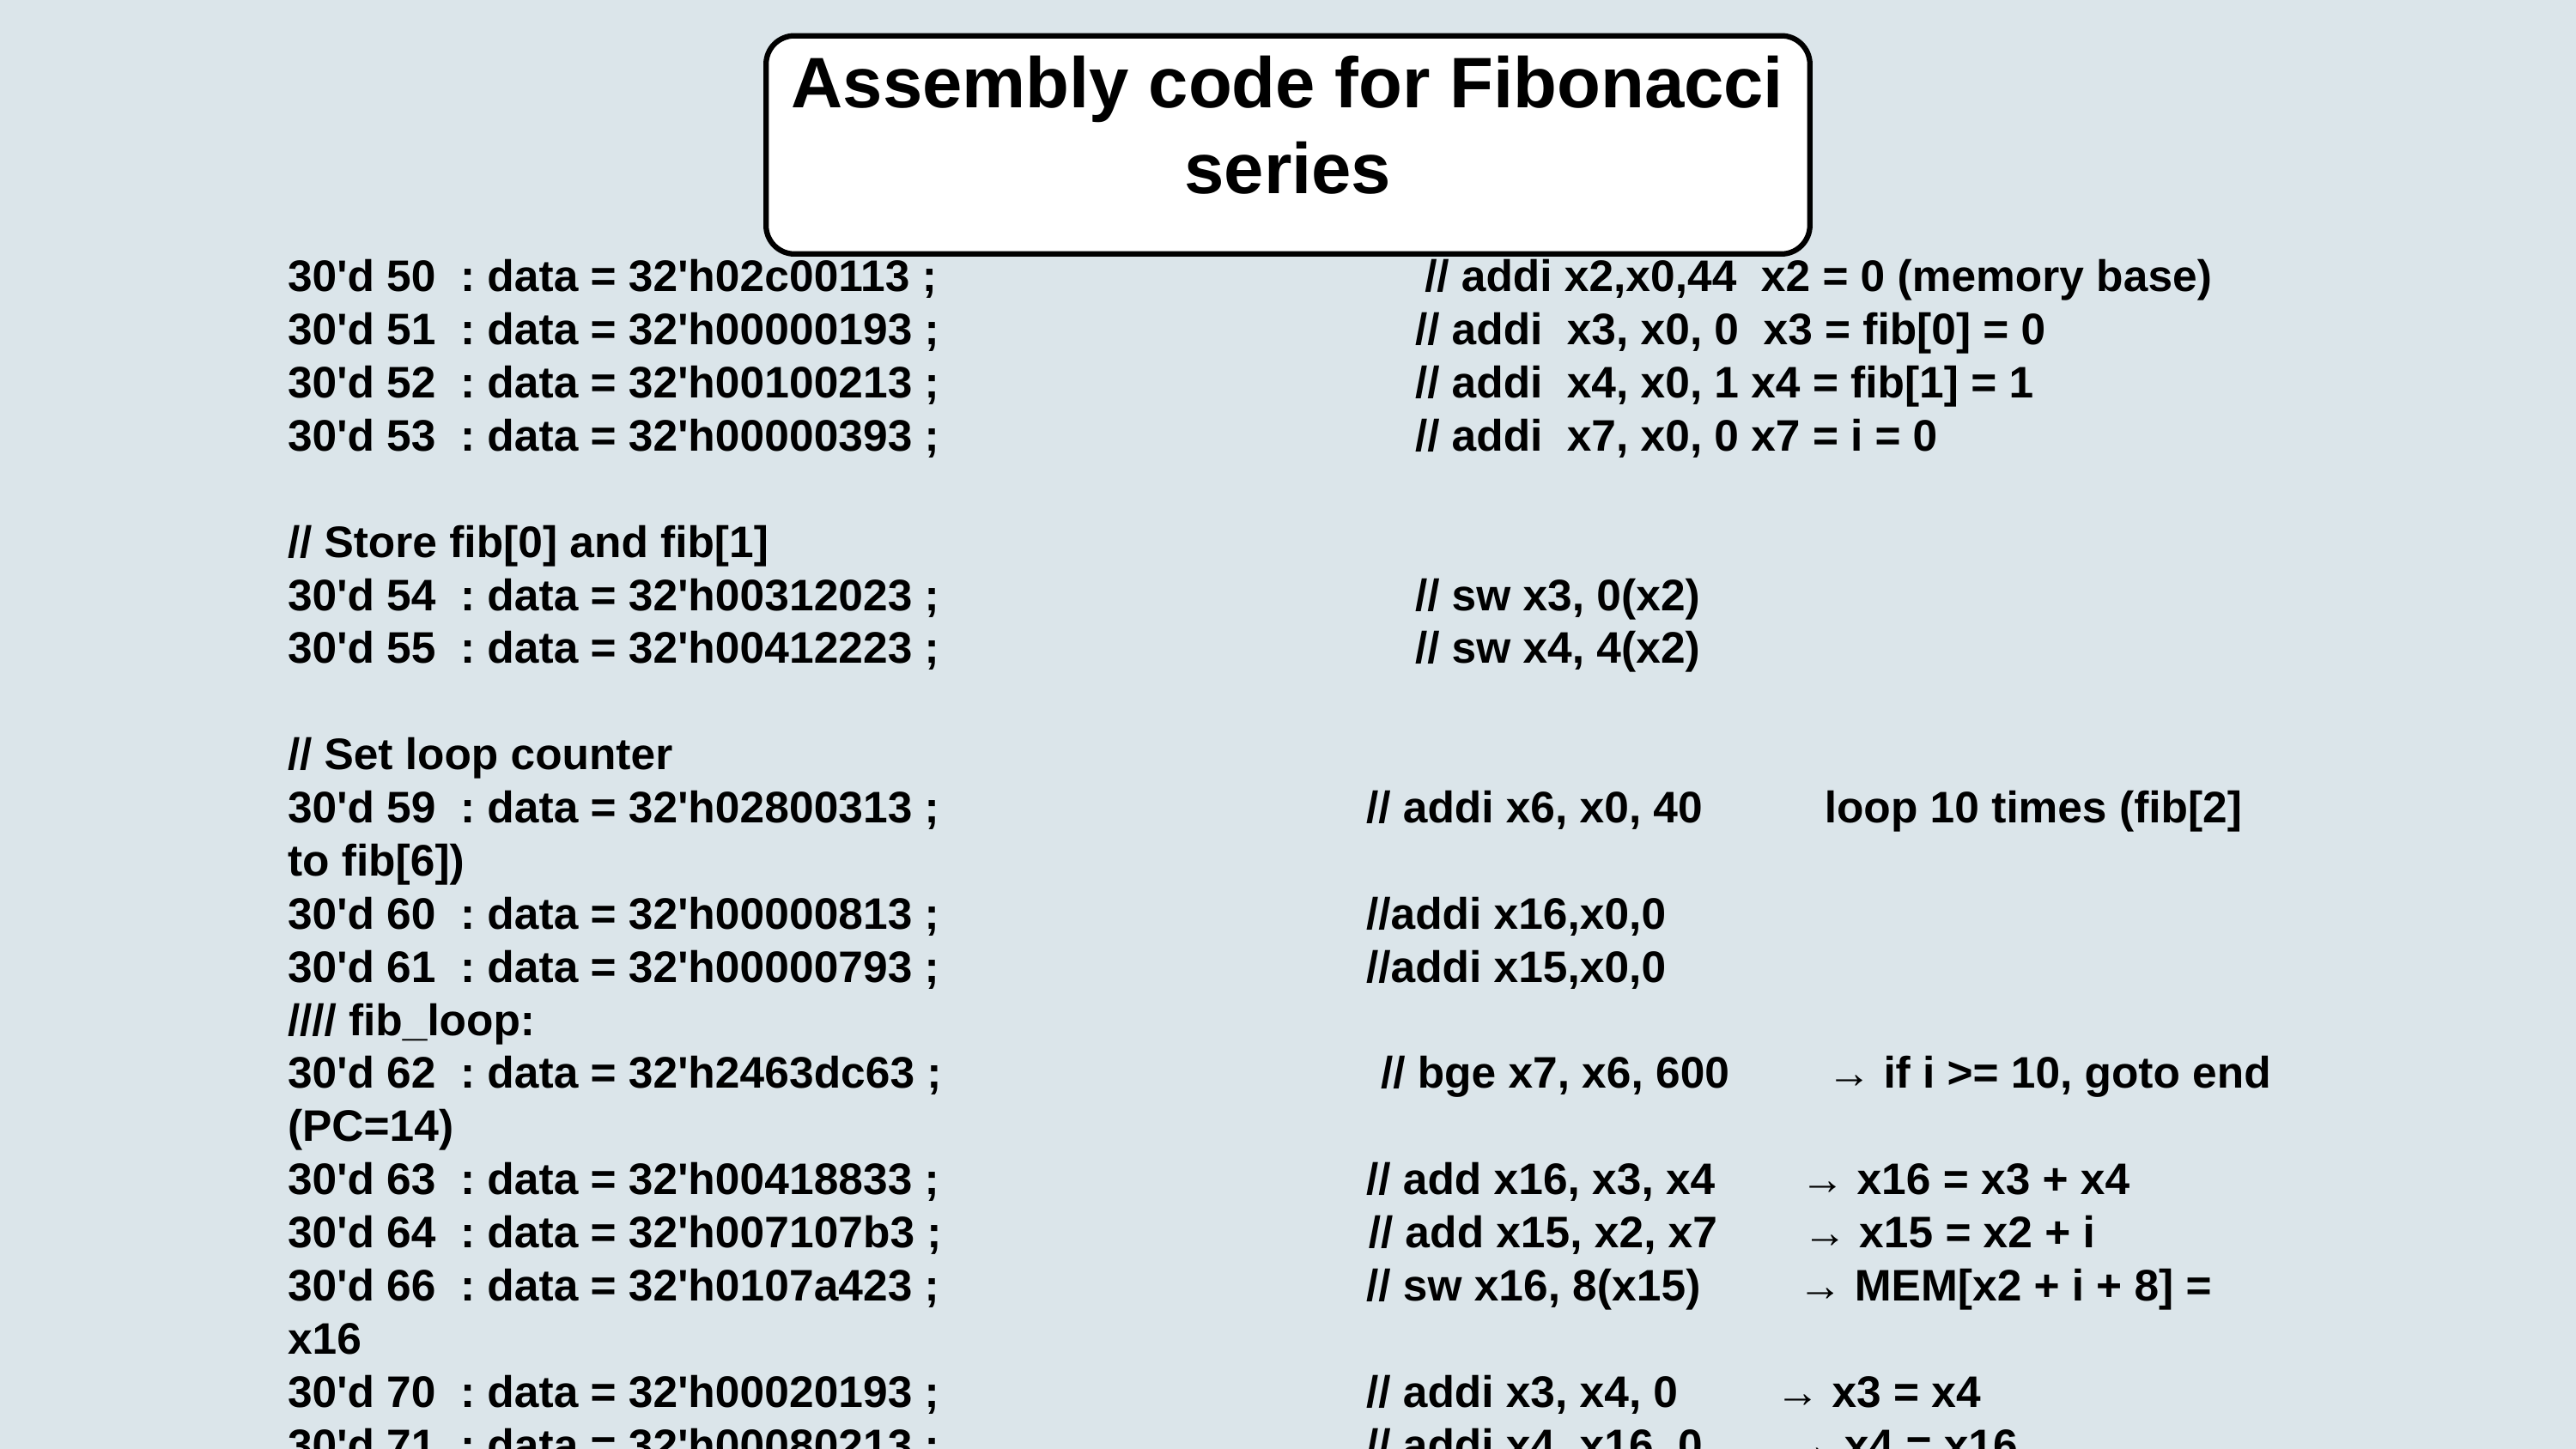

Assembly code for Fibonacci series
30'd 50  : data = 32'h02c00113 ;                                        // addi x2,x0,44  x2 = 0 (memory base)
30'd 51  : data = 32'h00000193 ;                                       // addi  x3, x0, 0  x3 = fib[0] = 0
30'd 52  : data = 32'h00100213 ;                                       // addi  x4, x0, 1 x4 = fib[1] = 1
30'd 53  : data = 32'h00000393 ;                                       // addi  x7, x0, 0 x7 = i = 0

// Store fib[0] and fib[1]
30'd 54  : data = 32'h00312023 ;                                       // sw x3, 0(x2)
30'd 55  : data = 32'h00412223 ;                                       // sw x4, 4(x2)

// Set loop counter
30'd 59  : data = 32'h02800313 ;                                   // addi x6, x0, 40          loop 10 times (fib[2] to fib[6])
30'd 60  : data = 32'h00000813 ;                                   //addi x16,x0,0
30'd 61  : data = 32'h00000793 ;                                   //addi x15,x0,0
//// fib_loop:
30'd 62  : data = 32'h2463dc63 ;                                    // bge x7, x6, 600        → if i >= 10, goto end (PC=14)
30'd 63  : data = 32'h00418833 ;                                   // add x16, x3, x4       → x16 = x3 + x4
30'd 64  : data = 32'h007107b3 ;                                   // add x15, x2, x7       → x15 = x2 + i
30'd 66  : data = 32'h0107a423 ;                                   // sw x16, 8(x15)        → MEM[x2 + i + 8] = x16
30'd 70  : data = 32'h00020193 ;                                   // addi x3, x4, 0        → x3 = x4
30'd 71  : data = 32'h00080213 ;                                   // addi x4, x16, 0       → x4 = x16
30'd 72  : data = 32'h00438393 ;                                   // addi x7, x7, 4        → i = i + 4 (next index)
30'd 73  : data = 32'hfd5ff06f ;                                      // jal x0, -44=(62-73)*4 → go back to fib_loop (PC = 7)